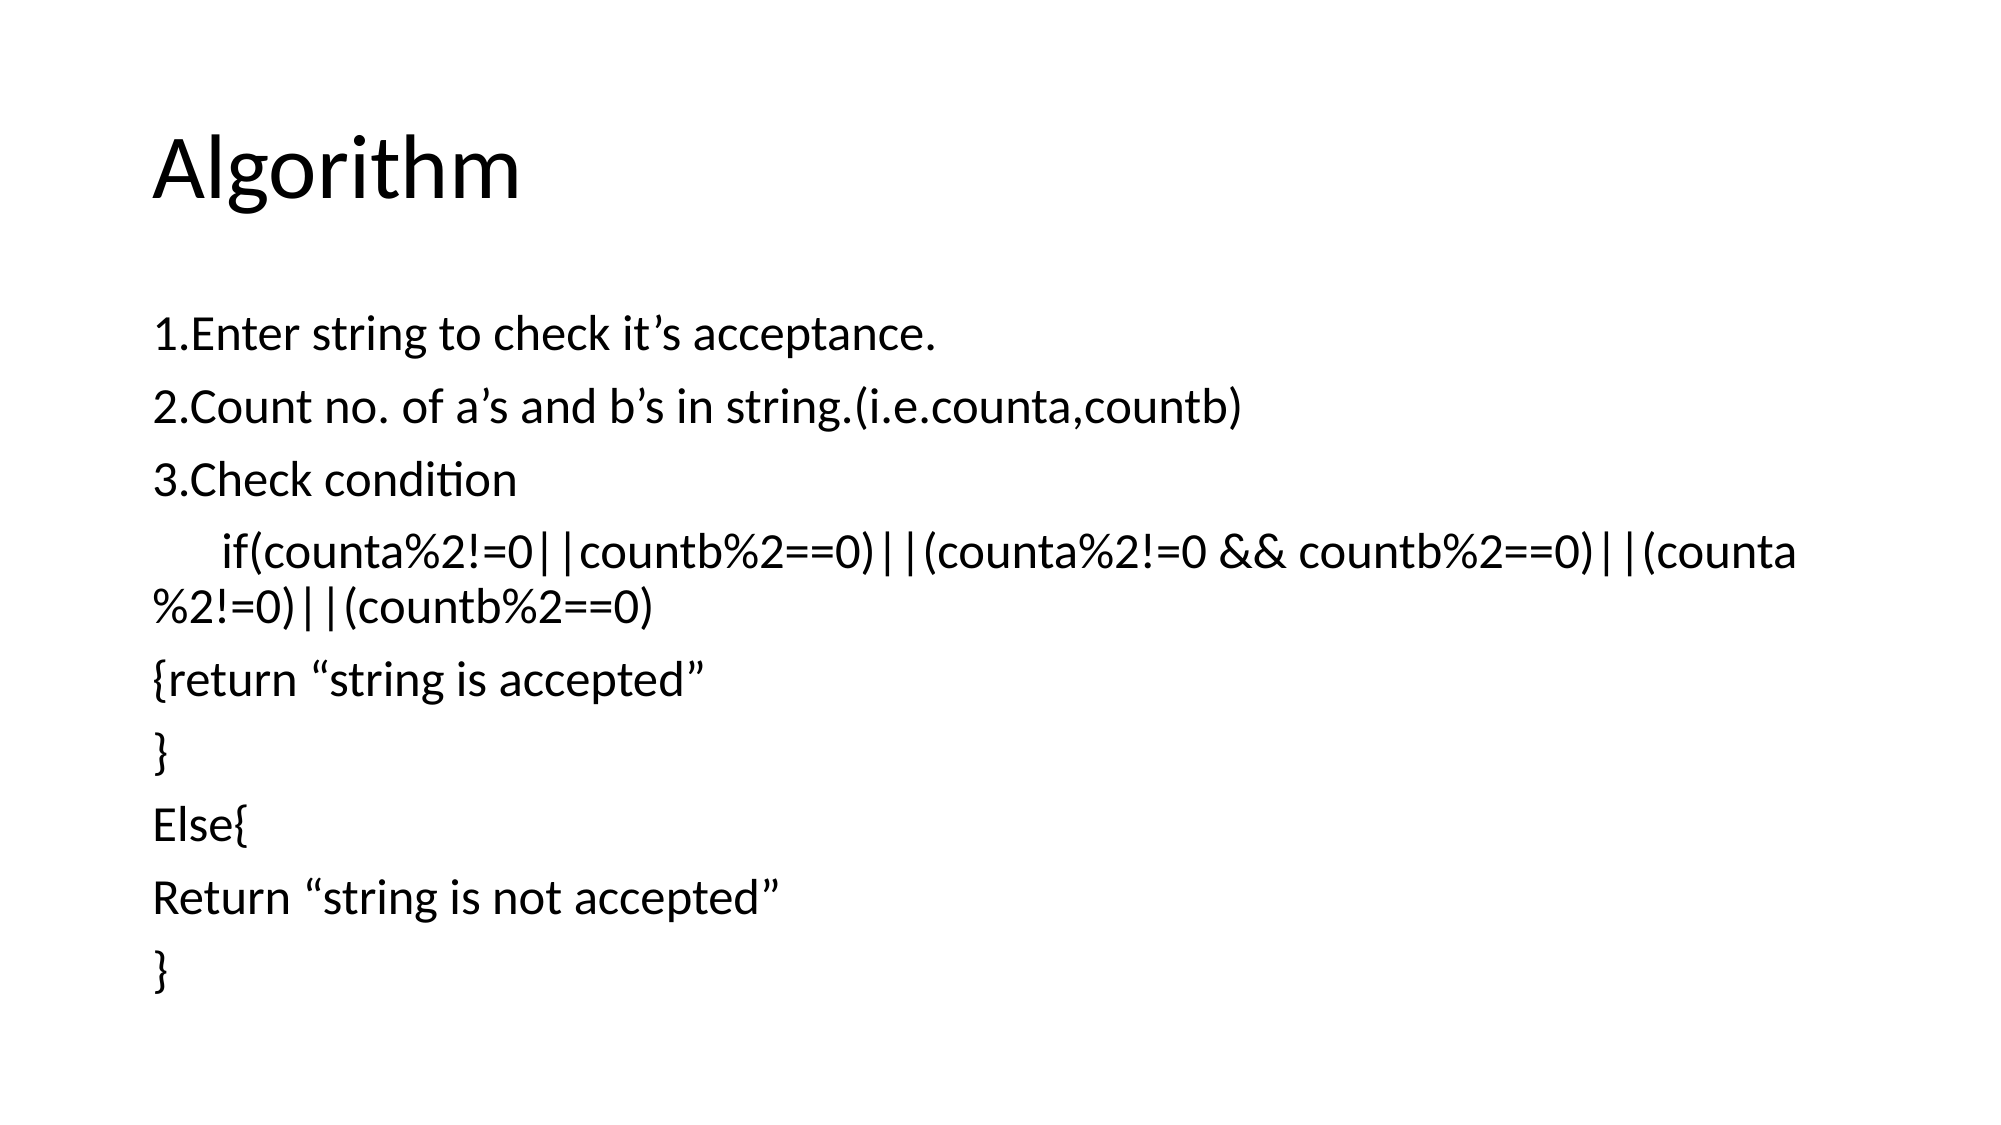

# Algorithm
1.Enter string to check it’s acceptance.
2.Count no. of a’s and b’s in string.(i.e.counta,countb)
3.Check condition
      if(counta%2!=0||countb%2==0)||(counta%2!=0 && countb%2==0)||(counta%2!=0)||(countb%2==0)
{return “string is accepted”
}
Else{
Return “string is not accepted”
}